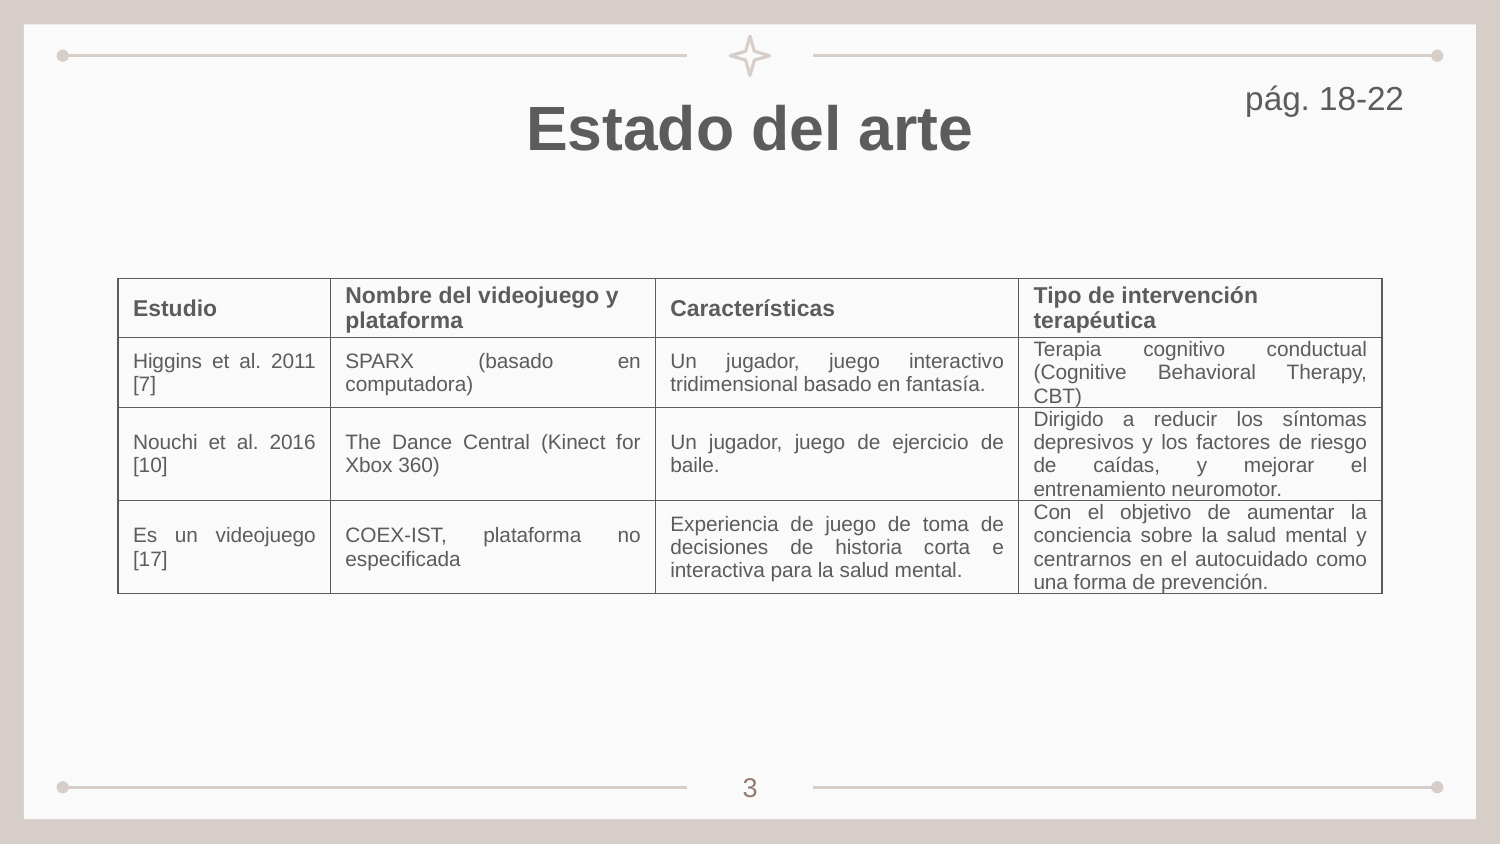

pág. 18-22
# Estado del arte
| Estudio | Nombre del videojuego y plataforma | Características | Tipo de intervención terapéutica |
| --- | --- | --- | --- |
| Higgins et al. 2011 [7] | SPARX (basado en computadora) | Un jugador, juego interactivo tridimensional basado en fantasía. | Terapia cognitivo conductual (Cognitive Behavioral Therapy, CBT) |
| Nouchi et al. 2016 [10] | The Dance Central (Kinect for Xbox 360) | Un jugador, juego de ejercicio de baile. | Dirigido a reducir los síntomas depresivos y los factores de riesgo de caídas, y mejorar el entrenamiento neuromotor. |
| Es un videojuego [17] | COEX-IST, plataforma no especificada | Experiencia de juego de toma de decisiones de historia corta e interactiva para la salud mental. | Con el objetivo de aumentar la conciencia sobre la salud mental y centrarnos en el autocuidado como una forma de prevención. |
3